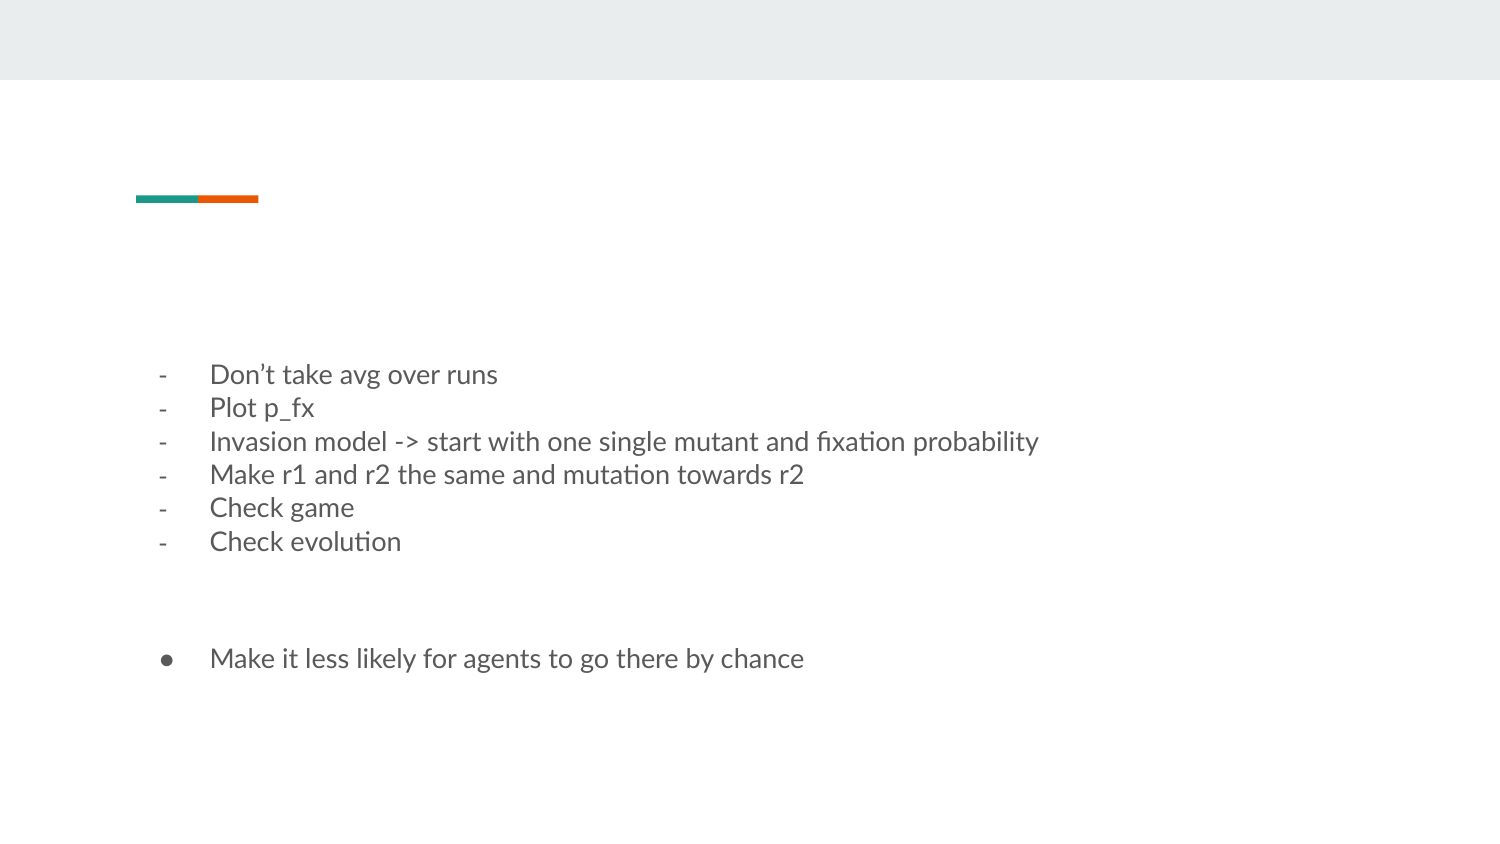

#
Don’t take avg over runs
Plot p_fx
Invasion model -> start with one single mutant and fixation probability
Make r1 and r2 the same and mutation towards r2
Check game
Check evolution

Make it less likely for agents to go there by chance